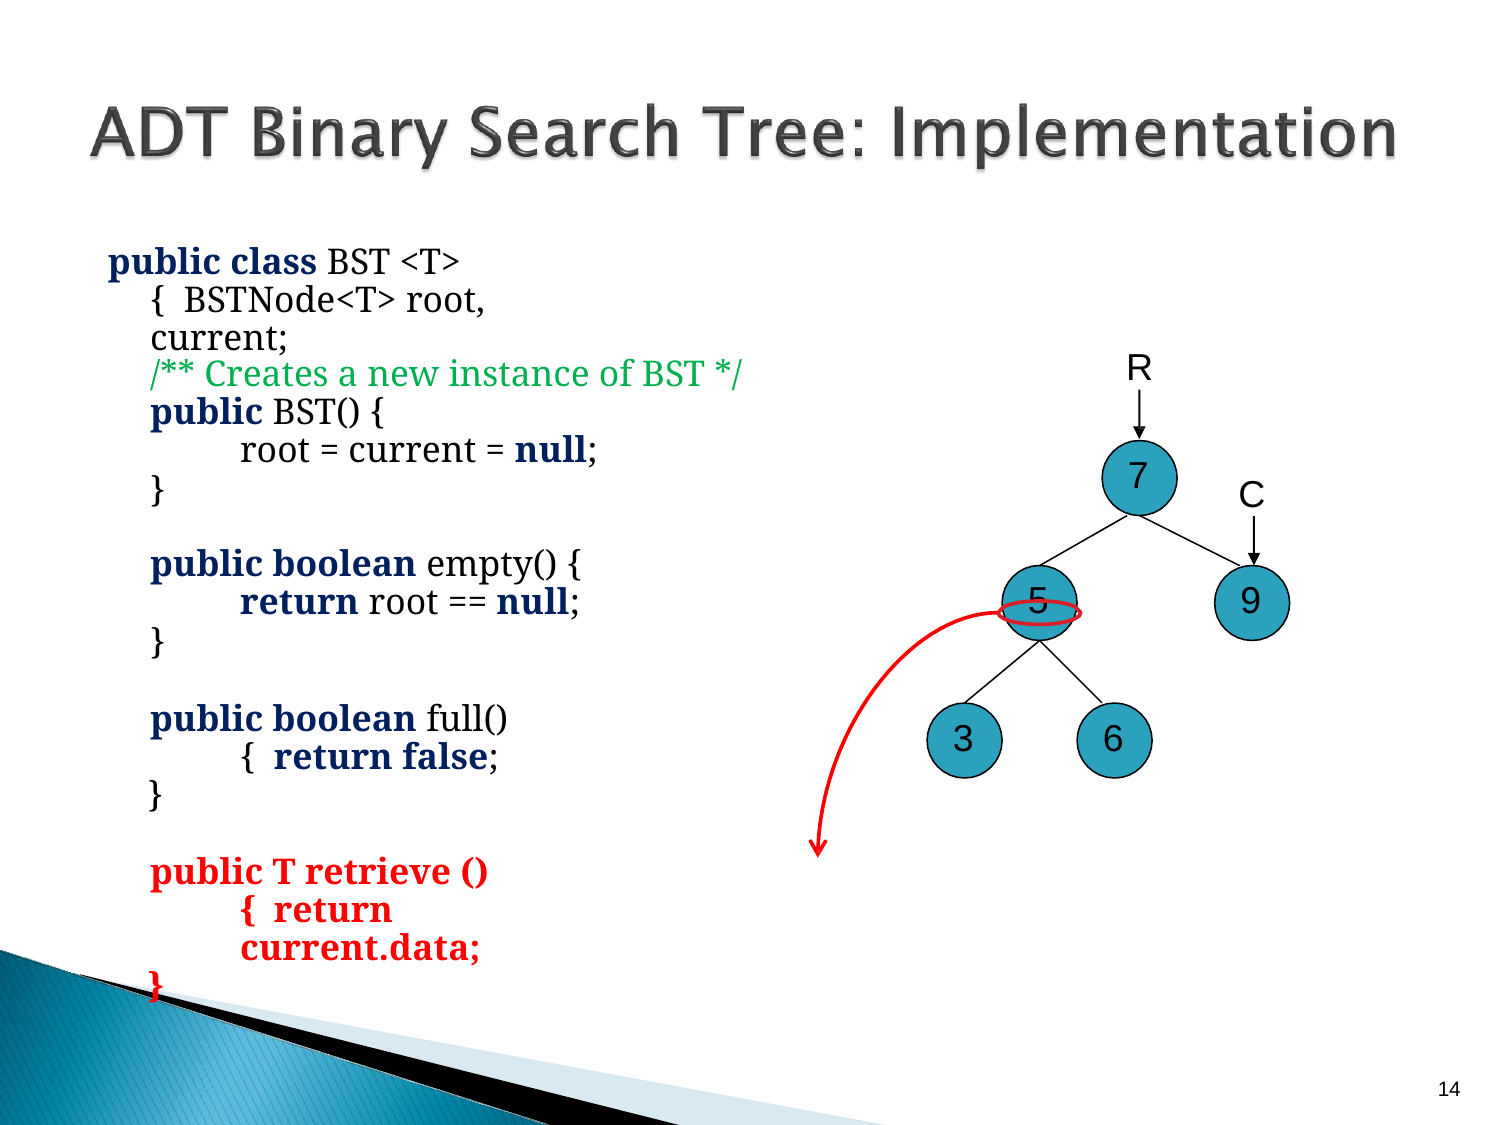

public class BST <T> {  BSTNode<T> root, current;
R
/** Creates a new instance of BST */
public BST() {
root = current = null;
}

7
C

public boolean empty() {
return root == null;
}

5
9

public boolean full() {  return false;
}

3
6
public T retrieve () {  return current.data;
}
14